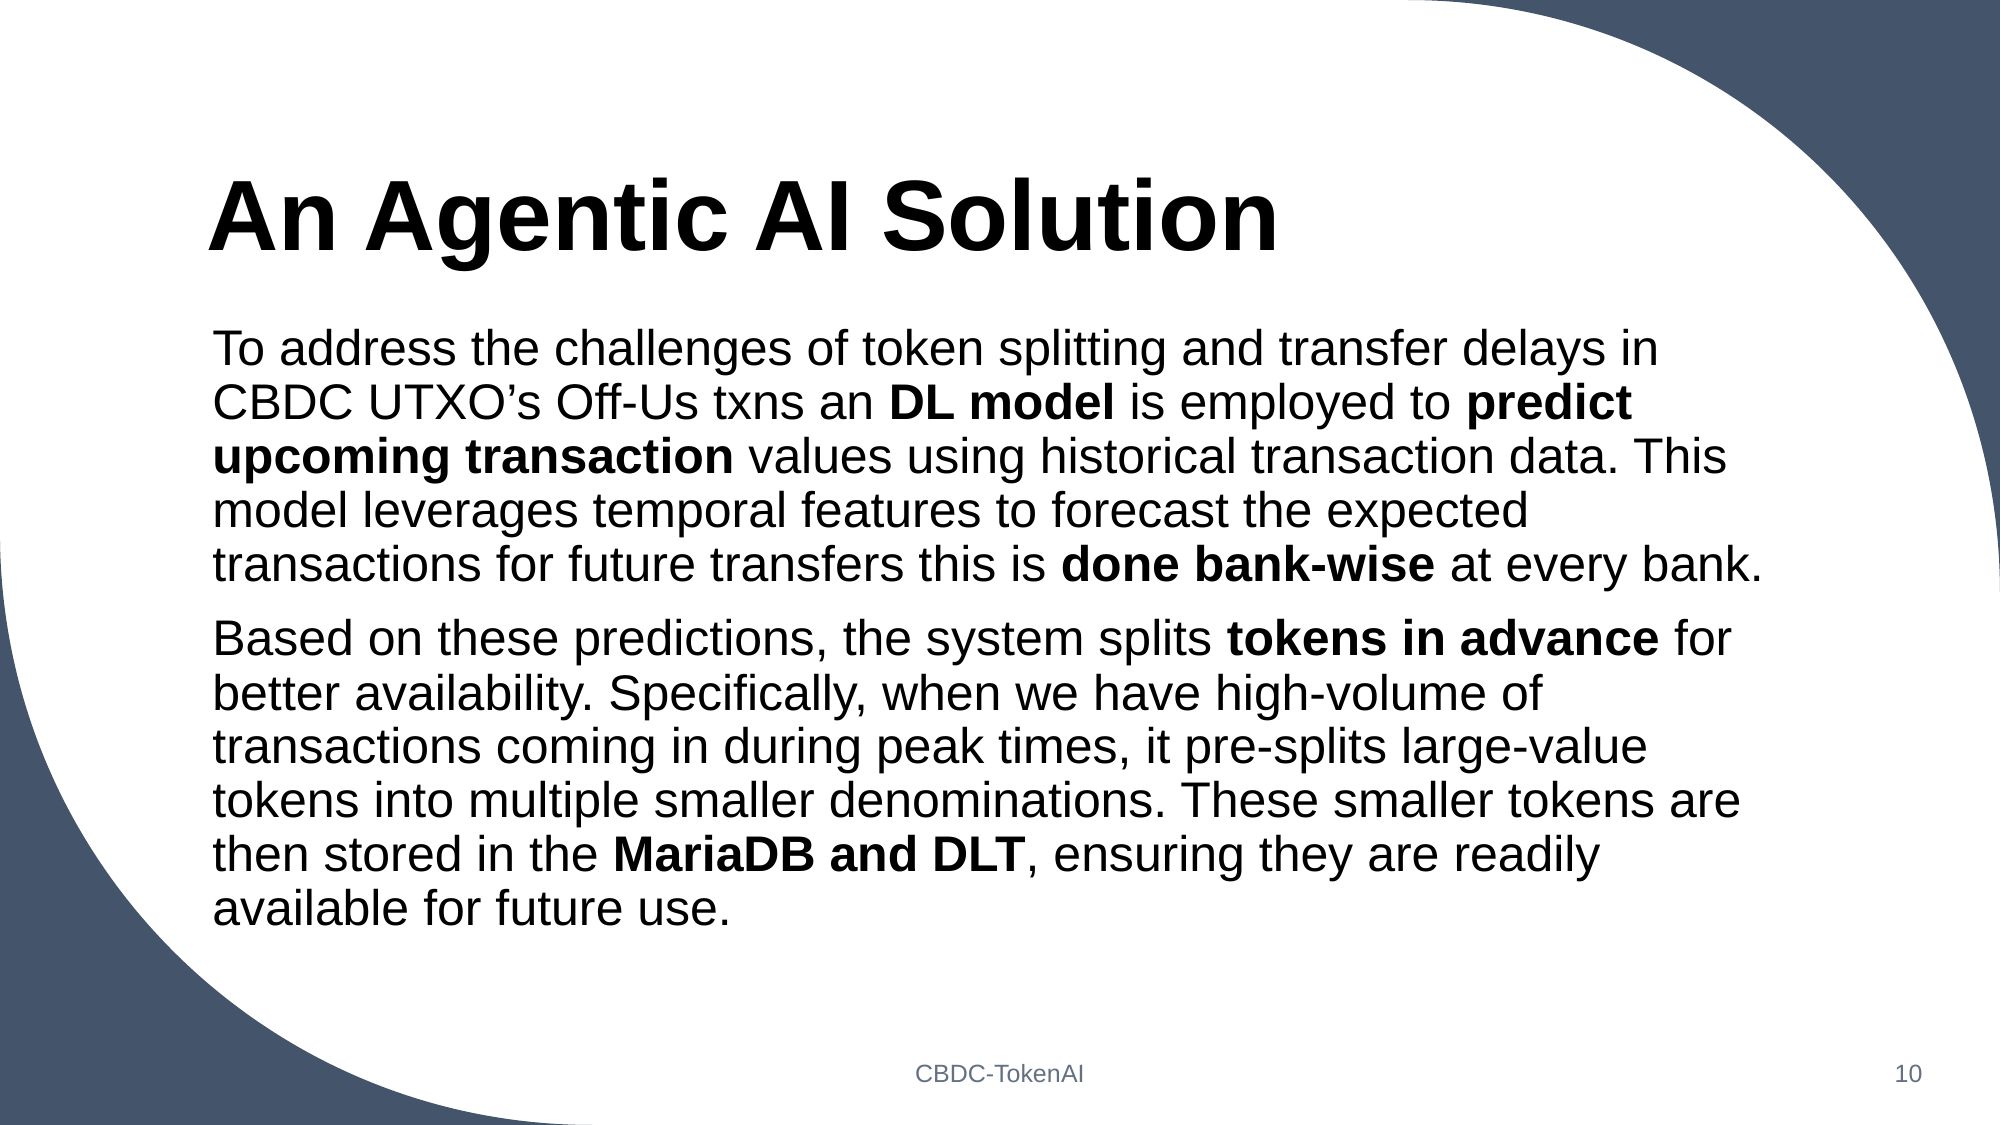

# An Agentic AI Solution
To address the challenges of token splitting and transfer delays in CBDC UTXO’s Off-Us txns an DL model is employed to predict upcoming transaction values using historical transaction data. This model leverages temporal features to forecast the expected transactions for future transfers this is done bank-wise at every bank.
Based on these predictions, the system splits tokens in advance for better availability. Specifically, when we have high-volume of transactions coming in during peak times, it pre-splits large-value tokens into multiple smaller denominations. These smaller tokens are then stored in the MariaDB and DLT, ensuring they are readily available for future use.
CBDC-TokenAI
10